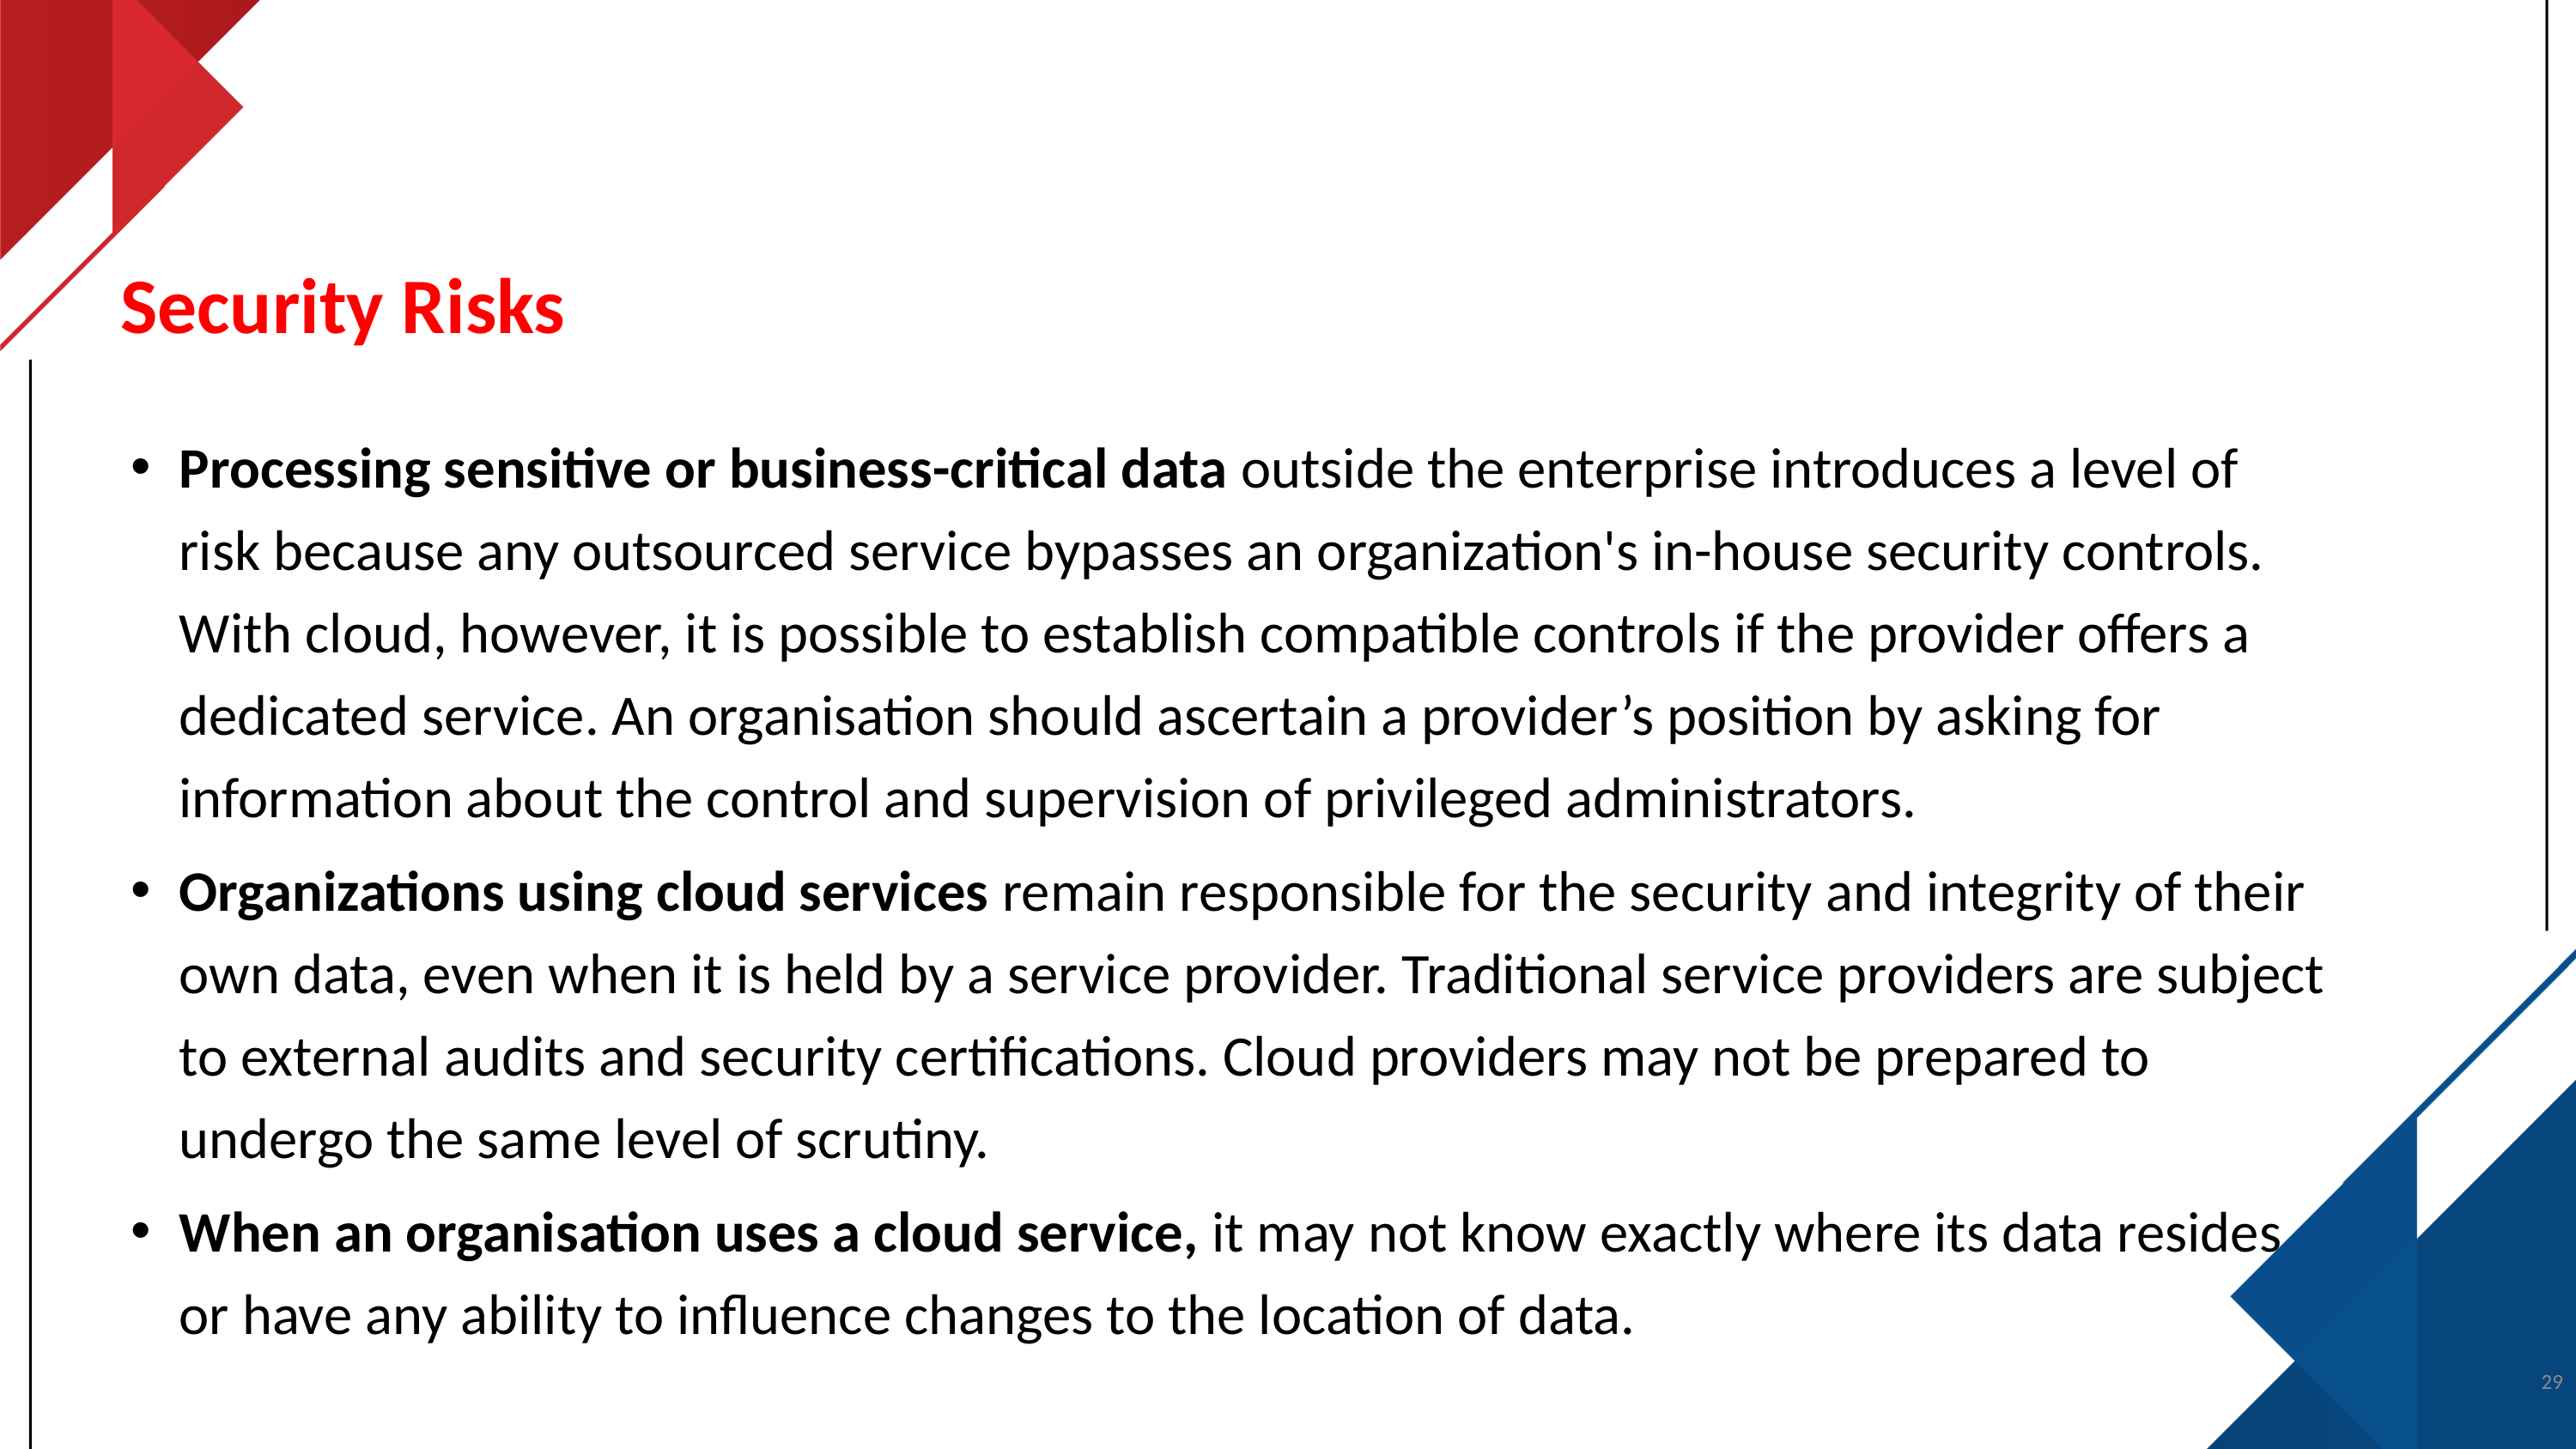

# Security Risks
Processing sensitive or business-critical data outside the enterprise introduces a level of risk because any outsourced service bypasses an organization's in-house security controls. With cloud, however, it is possible to establish compatible controls if the provider offers a dedicated service. An organisation should ascertain a provider’s position by asking for information about the control and supervision of privileged administrators.
Organizations using cloud services remain responsible for the security and integrity of their own data, even when it is held by a service provider. Traditional service providers are subject to external audits and security certifications. Cloud providers may not be prepared to undergo the same level of scrutiny.
When an organisation uses a cloud service, it may not know exactly where its data resides or have any ability to influence changes to the location of data.
29